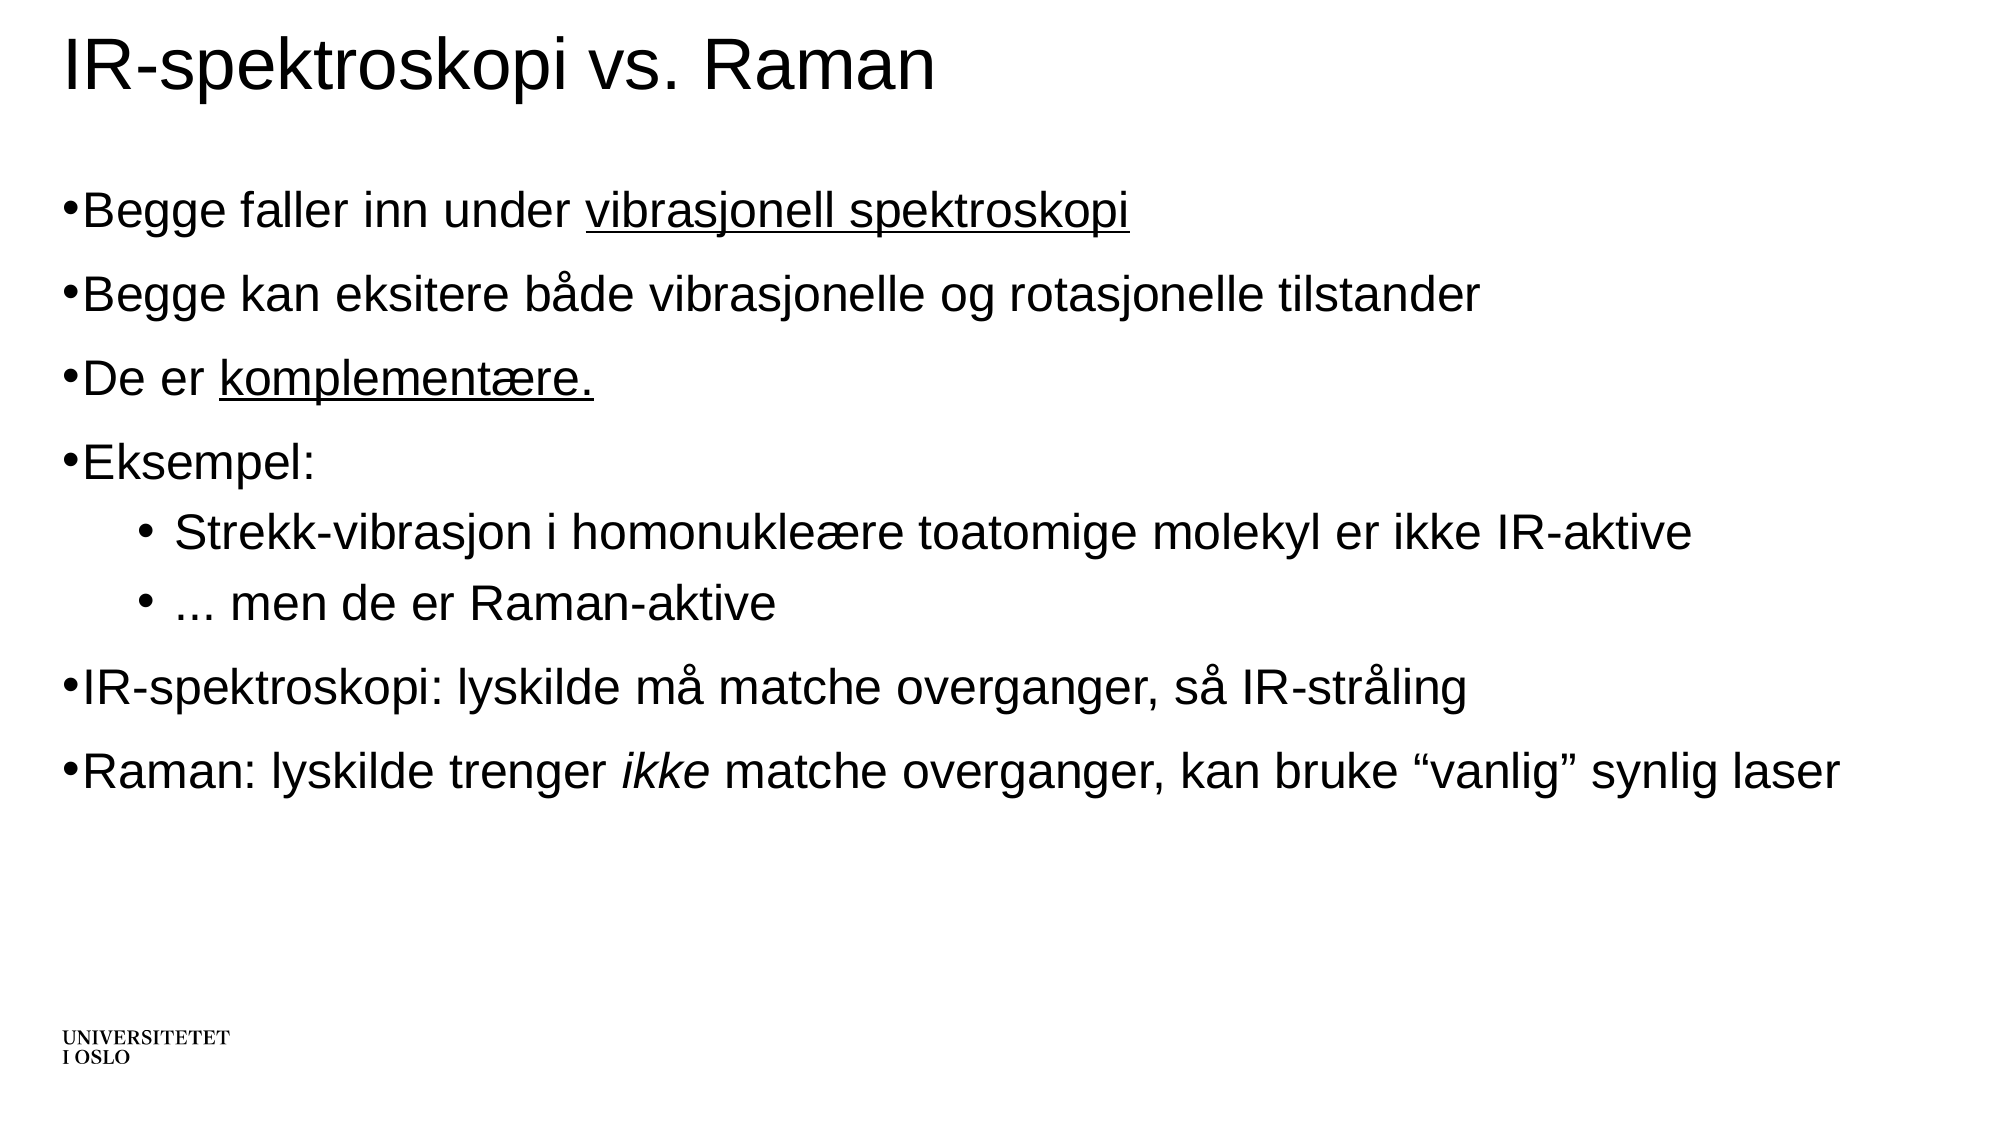

# IR-spektroskopi vs. Raman
Begge faller inn under vibrasjonell spektroskopi
Begge kan eksitere både vibrasjonelle og rotasjonelle tilstander
De er komplementære.
Eksempel:
Strekk-vibrasjon i homonukleære toatomige molekyl er ikke IR-aktive
... men de er Raman-aktive
IR-spektroskopi: lyskilde må matche overganger, så IR-stråling
Raman: lyskilde trenger ikke matche overganger, kan bruke “vanlig” synlig laser